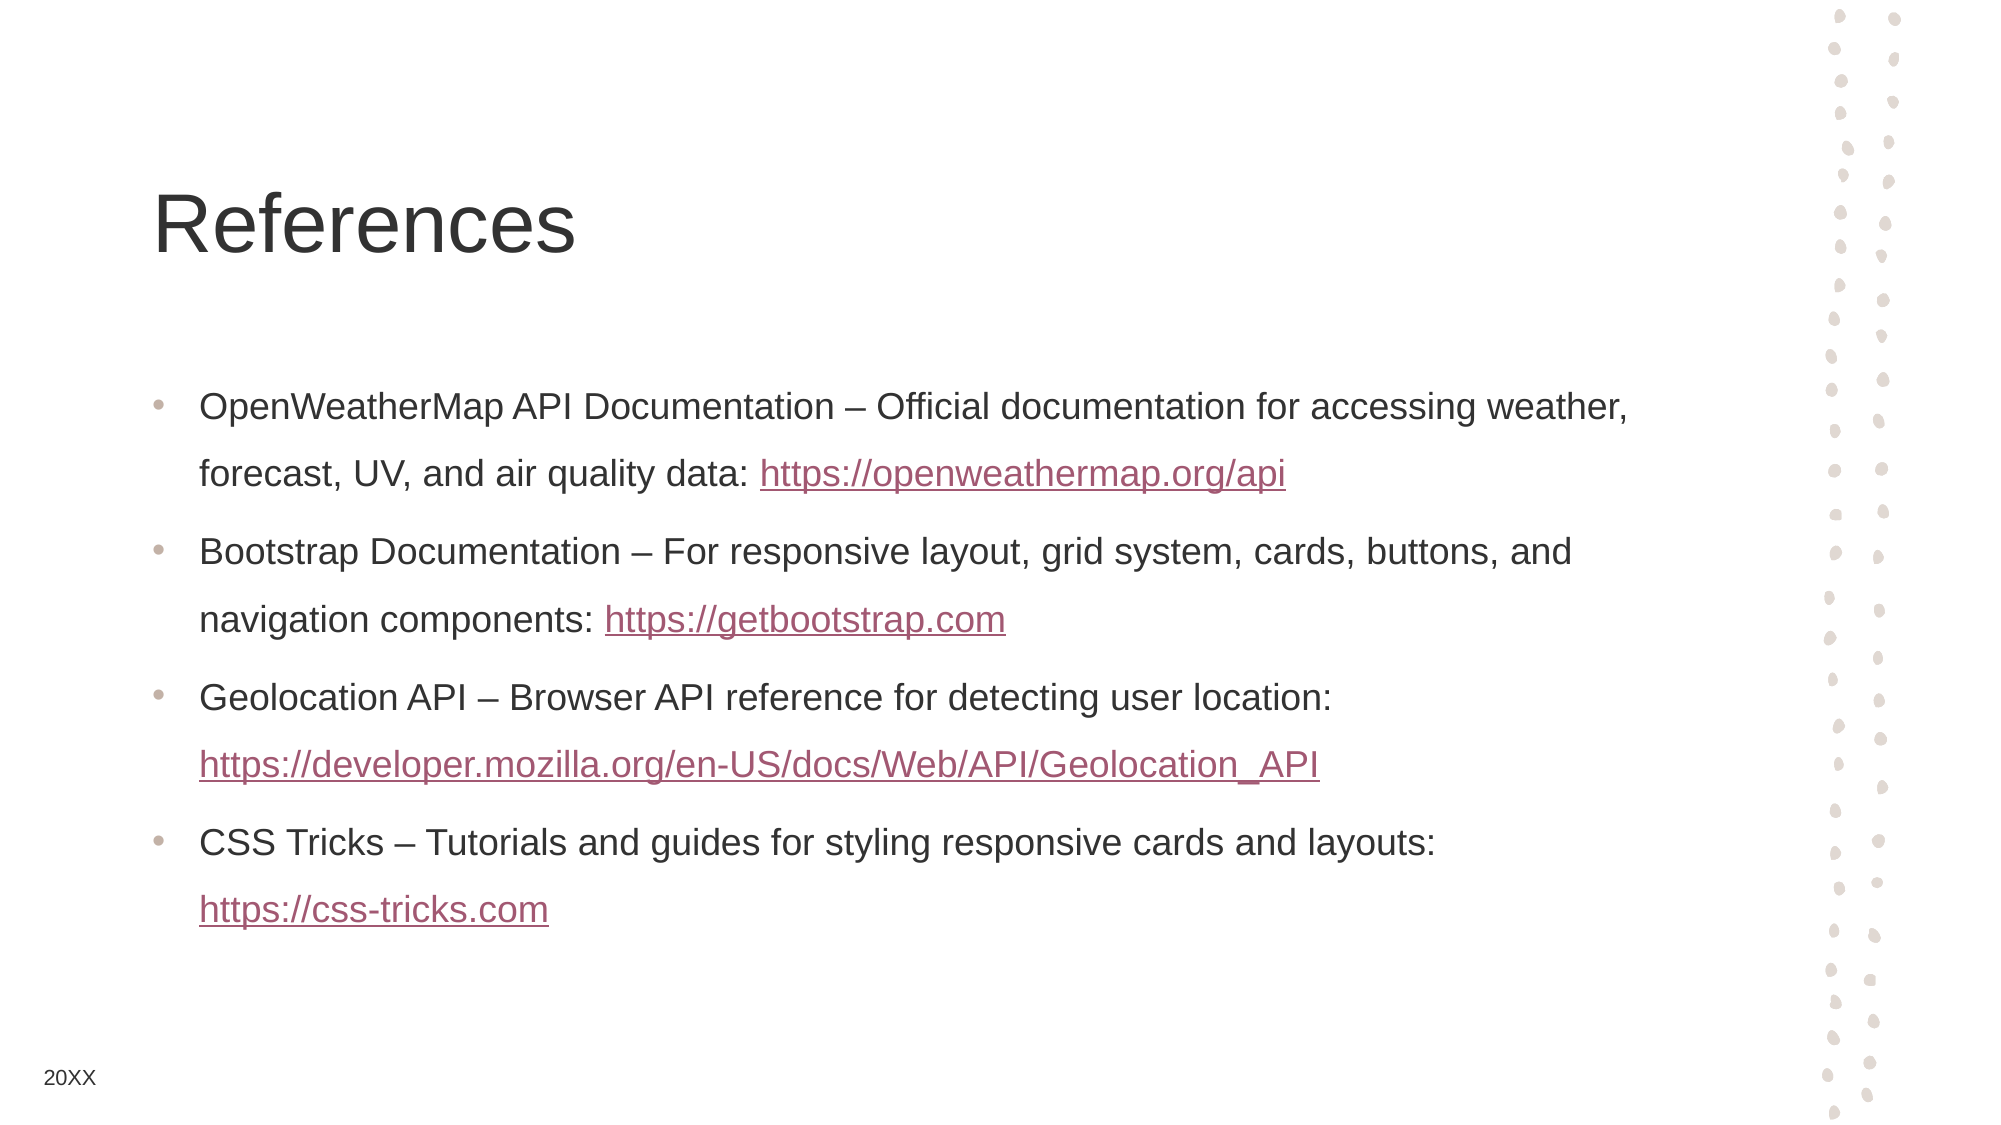

# References
OpenWeatherMap API Documentation – Official documentation for accessing weather, forecast, UV, and air quality data: https://openweathermap.org/api
Bootstrap Documentation – For responsive layout, grid system, cards, buttons, and navigation components: https://getbootstrap.com
Geolocation API – Browser API reference for detecting user location: https://developer.mozilla.org/en-US/docs/Web/API/Geolocation_API
CSS Tricks – Tutorials and guides for styling responsive cards and layouts: https://css-tricks.com

20XX